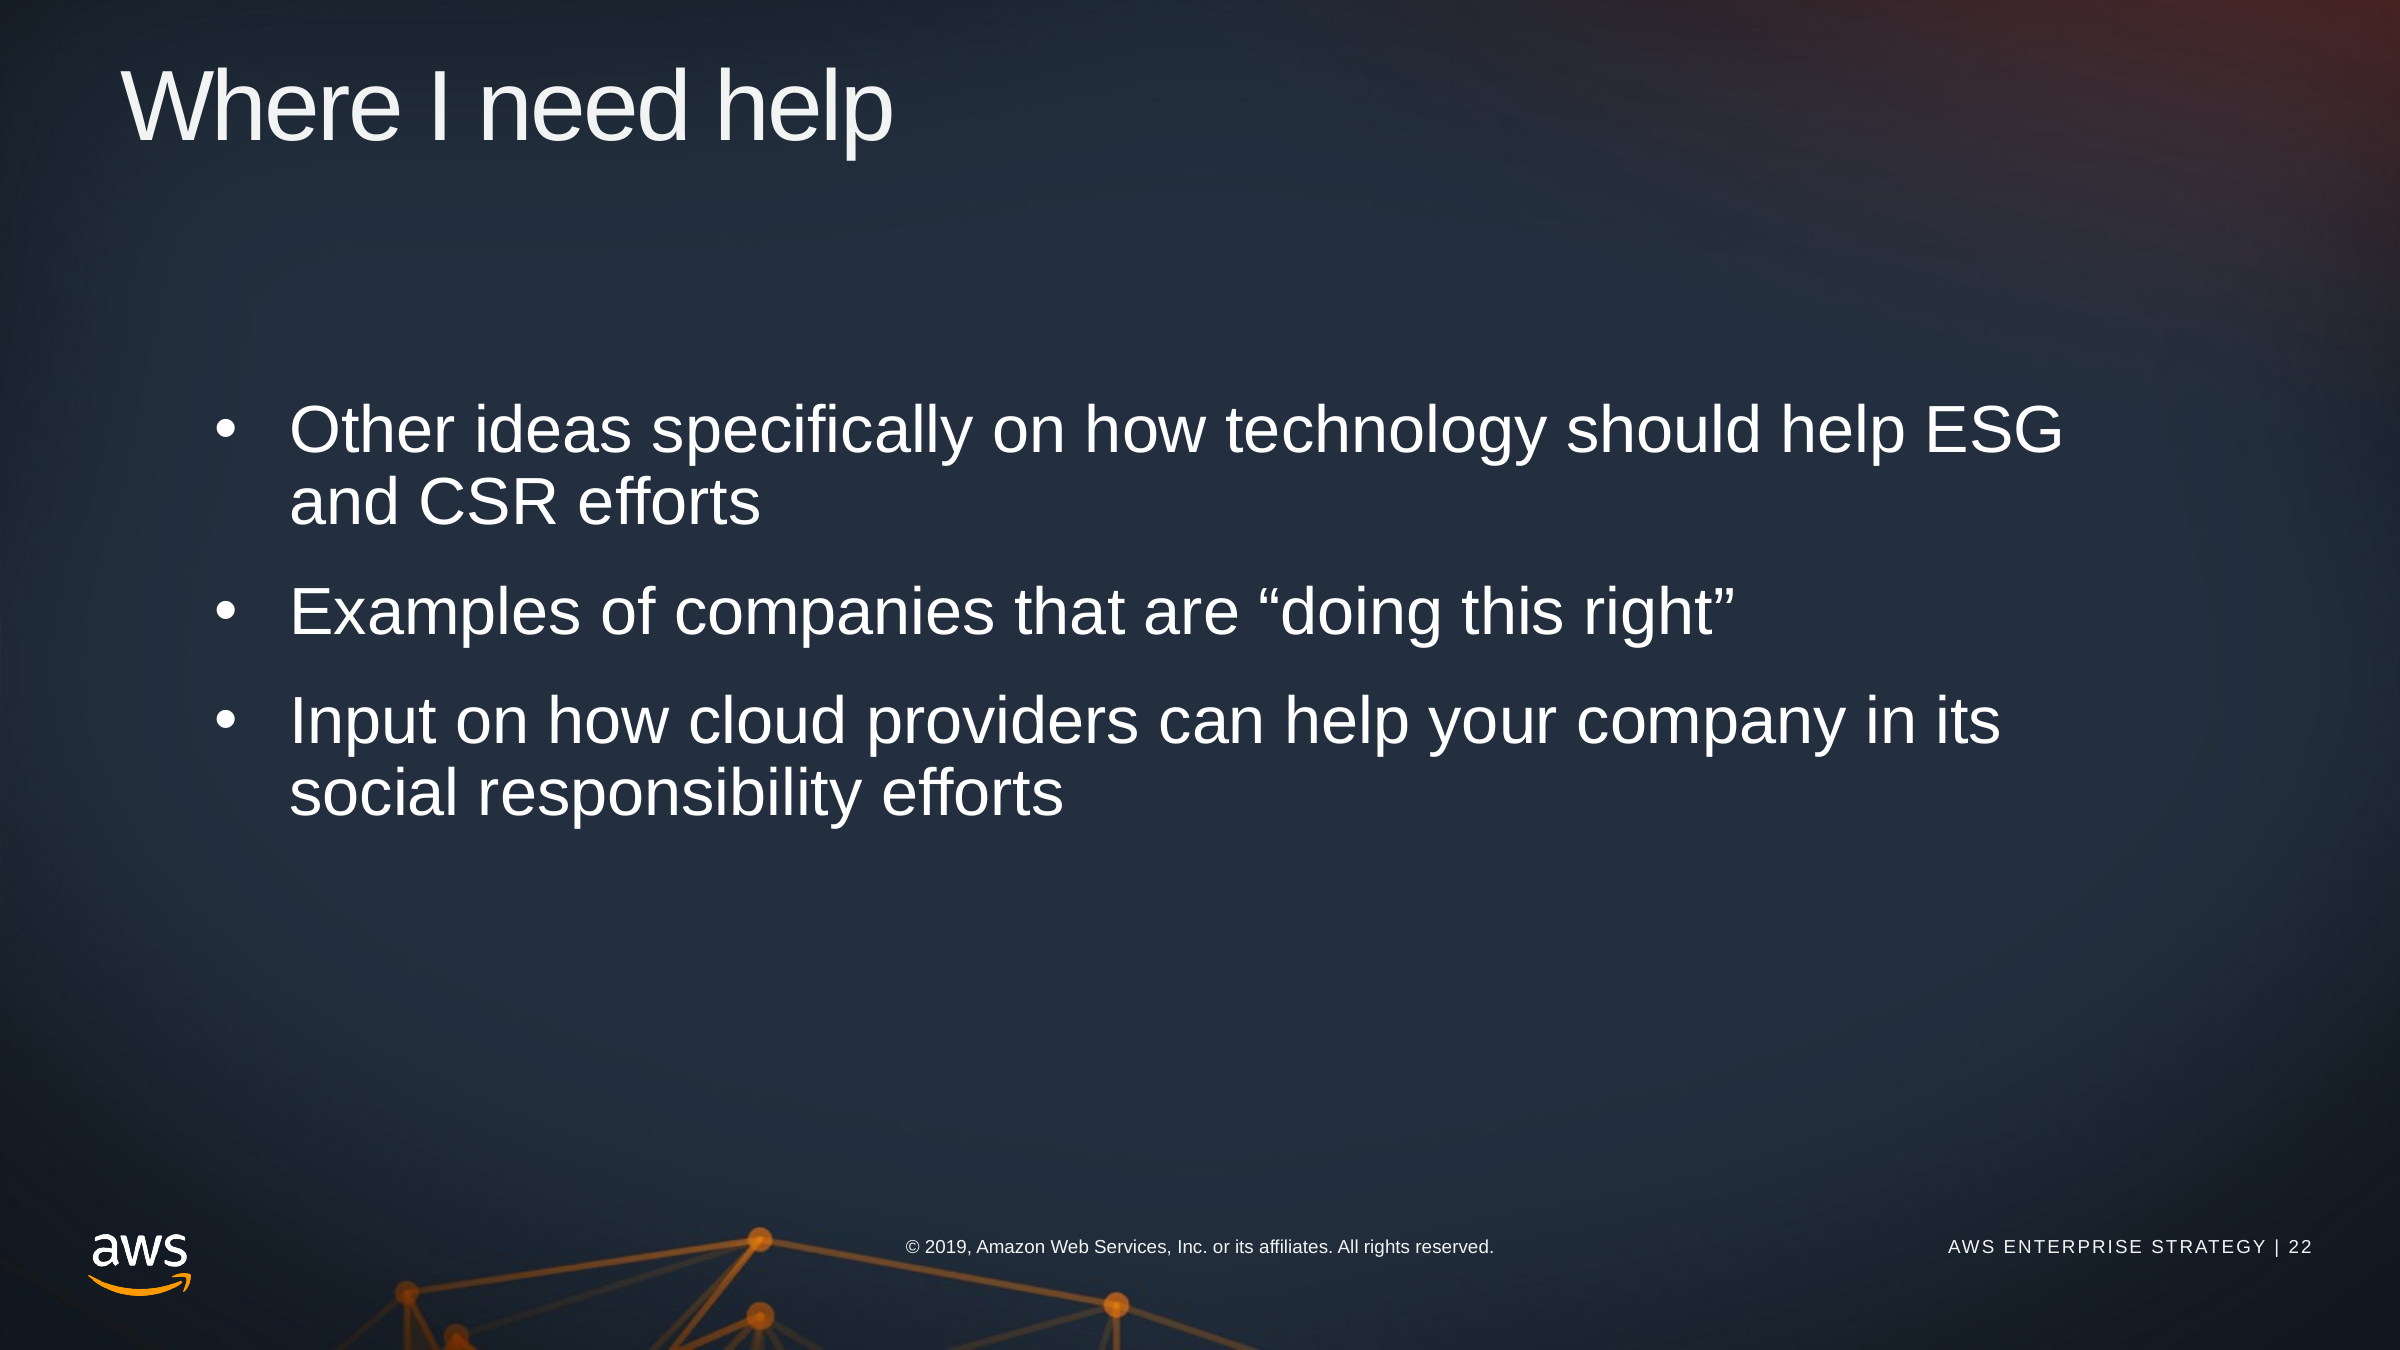

# Where I need help
Other ideas specifically on how technology should help ESG and CSR efforts
Examples of companies that are “doing this right”
Input on how cloud providers can help your company in its social responsibility efforts